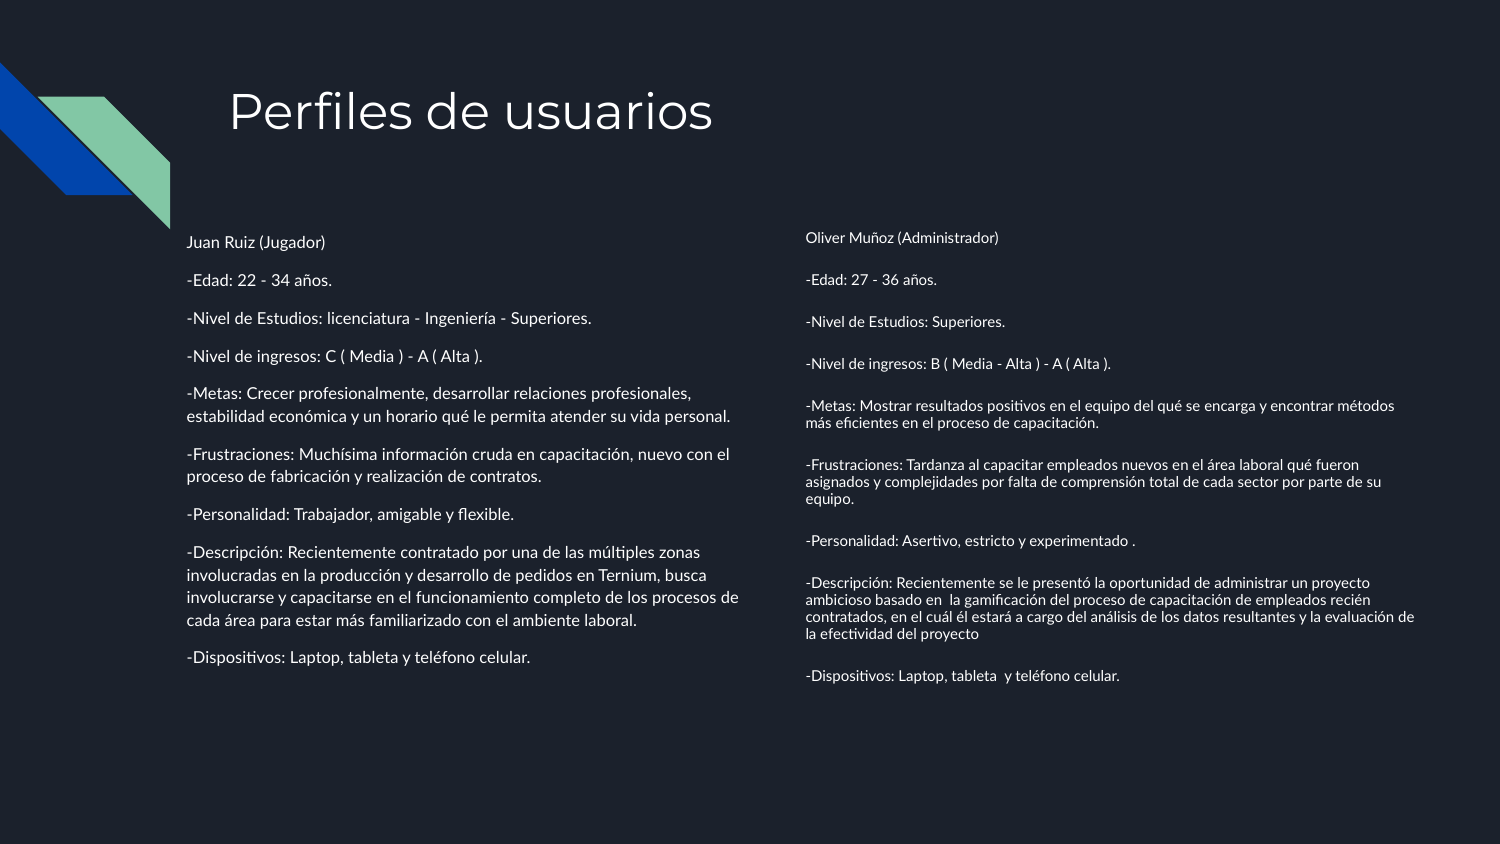

# Perfiles de usuarios
Juan Ruiz (Jugador)
-Edad: 22 - 34 años.
-Nivel de Estudios: licenciatura - Ingeniería - Superiores.
-Nivel de ingresos: C ( Media ) - A ( Alta ).
-Metas: Crecer profesionalmente, desarrollar relaciones profesionales, estabilidad económica y un horario qué le permita atender su vida personal.
-Frustraciones: Muchísima información cruda en capacitación, nuevo con el proceso de fabricación y realización de contratos.
-Personalidad: Trabajador, amigable y flexible.
-Descripción: Recientemente contratado por una de las múltiples zonas involucradas en la producción y desarrollo de pedidos en Ternium, busca involucrarse y capacitarse en el funcionamiento completo de los procesos de cada área para estar más familiarizado con el ambiente laboral.
-Dispositivos: Laptop, tableta y teléfono celular.
Oliver Muñoz (Administrador)
-Edad: 27 - 36 años.
-Nivel de Estudios: Superiores.
-Nivel de ingresos: B ( Media - Alta ) - A ( Alta ).
-Metas: Mostrar resultados positivos en el equipo del qué se encarga y encontrar métodos más eficientes en el proceso de capacitación.
-Frustraciones: Tardanza al capacitar empleados nuevos en el área laboral qué fueron asignados y complejidades por falta de comprensión total de cada sector por parte de su equipo.
-Personalidad: Asertivo, estricto y experimentado .
-Descripción: Recientemente se le presentó la oportunidad de administrar un proyecto ambicioso basado en  la gamificación del proceso de capacitación de empleados recién contratados, en el cuál él estará a cargo del análisis de los datos resultantes y la evaluación de la efectividad del proyecto
-Dispositivos: Laptop, tableta  y teléfono celular.